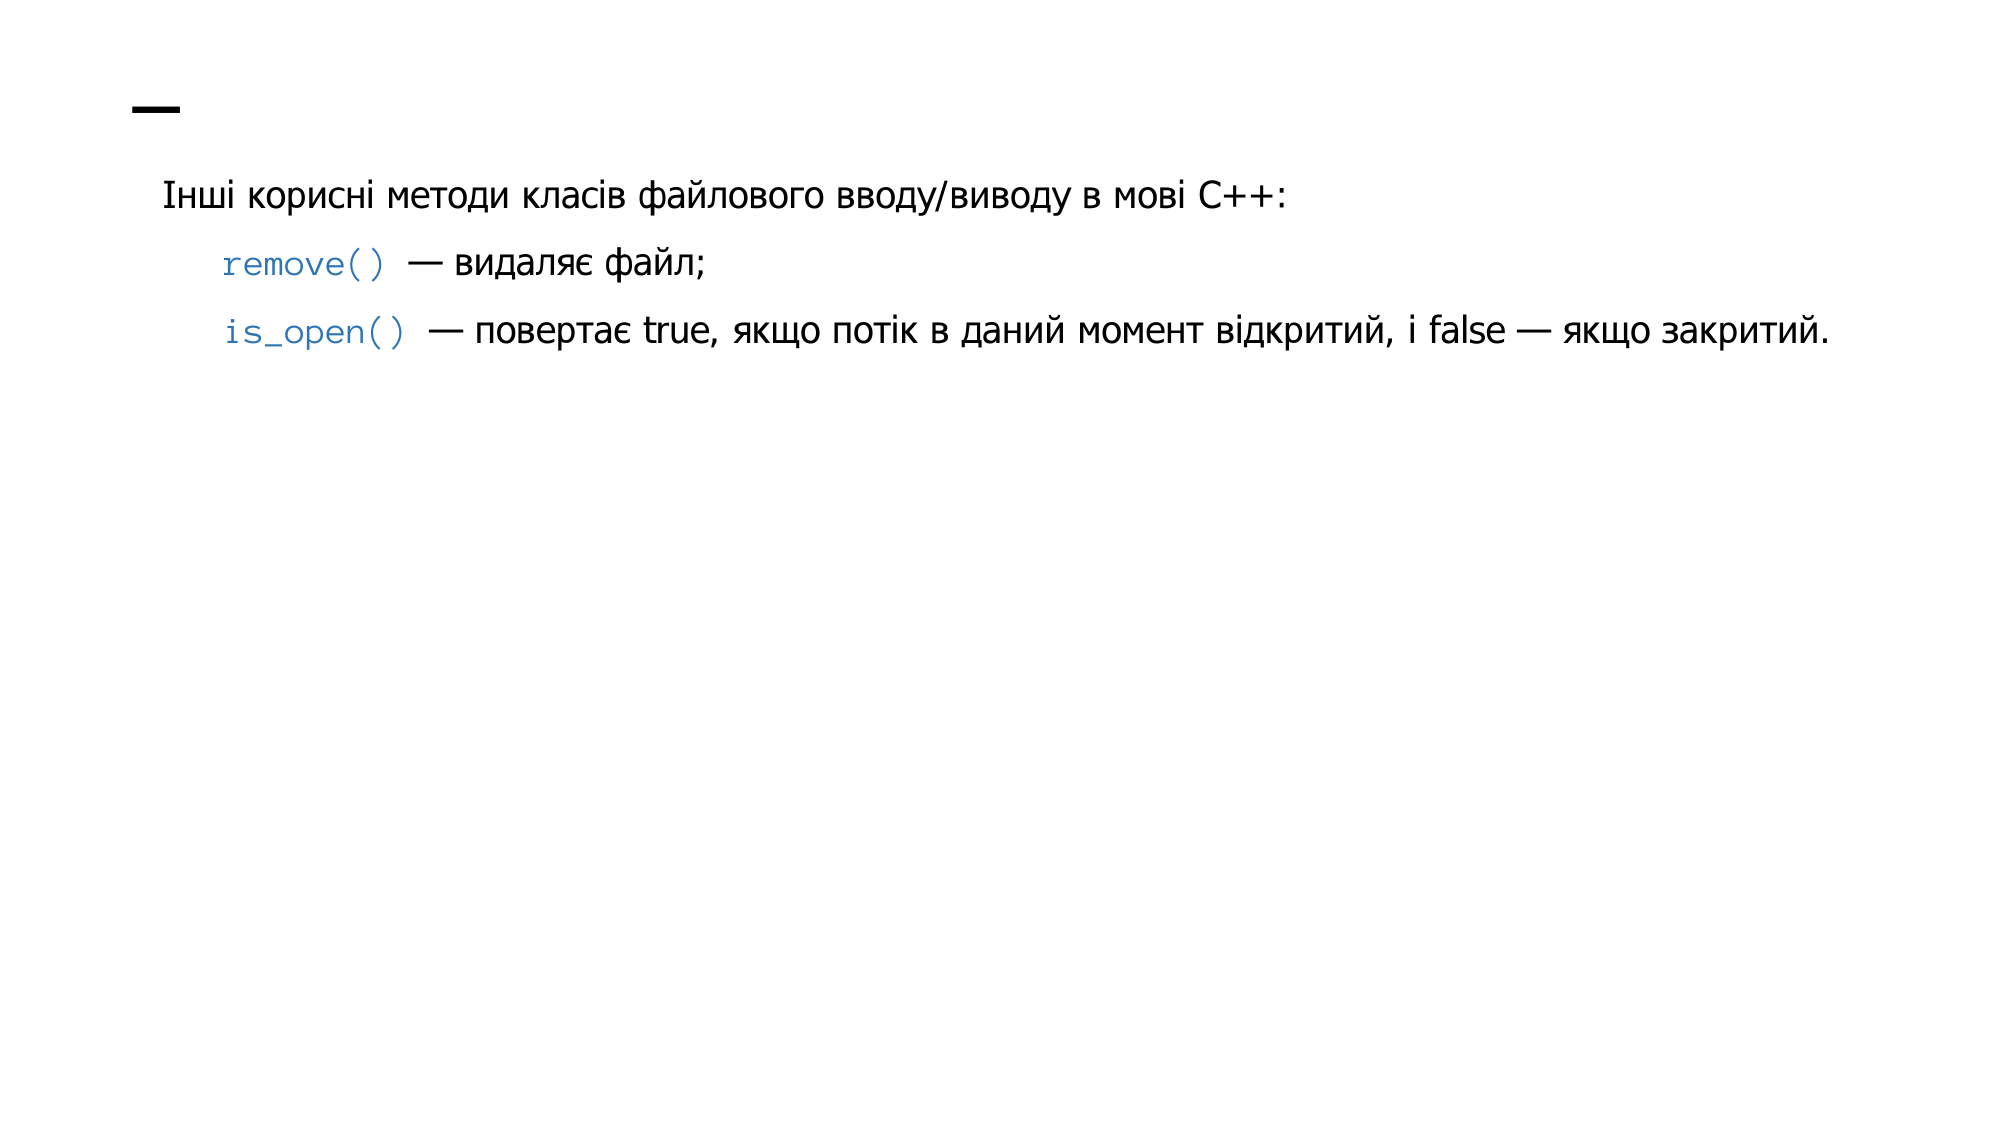

# _
Інші корисні методи класів файлового вводу/виводу в мові C++:
   remove() — видаляє файл;
   is_open() — повертає true, якщо потік в даний момент відкритий, і false — якщо закритий.